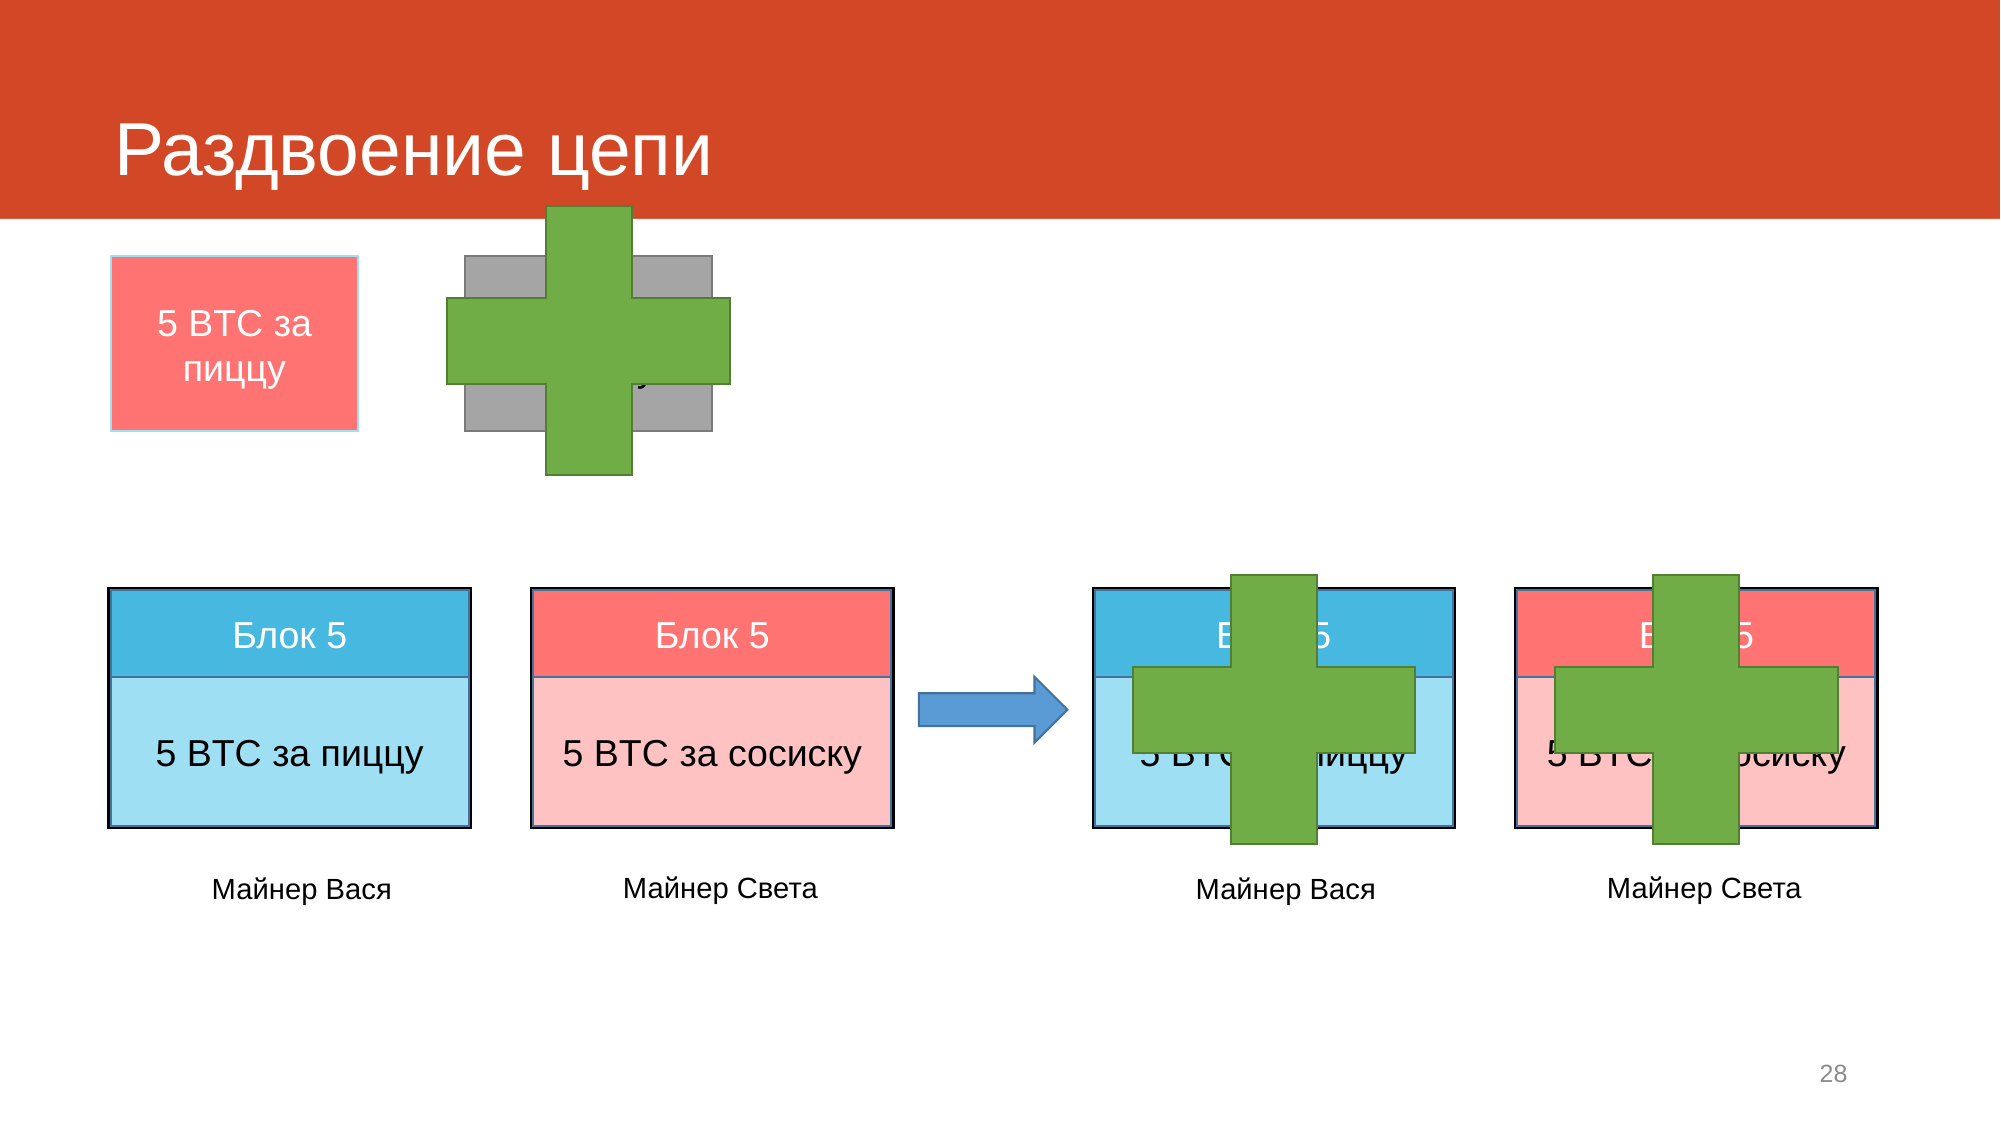

# Раздвоение цепи

5 BTC за пиццу
5 BTC за сосиску

Блок 5

Блок 5

Блок 5

Блок 5
5 BTC за сосиску

5 BTC за сосиску

5 BTC за пиццу

5 BTC за пиццу

Майнер Света
Майнер Света
Майнер Вася
Майнер Вася
28